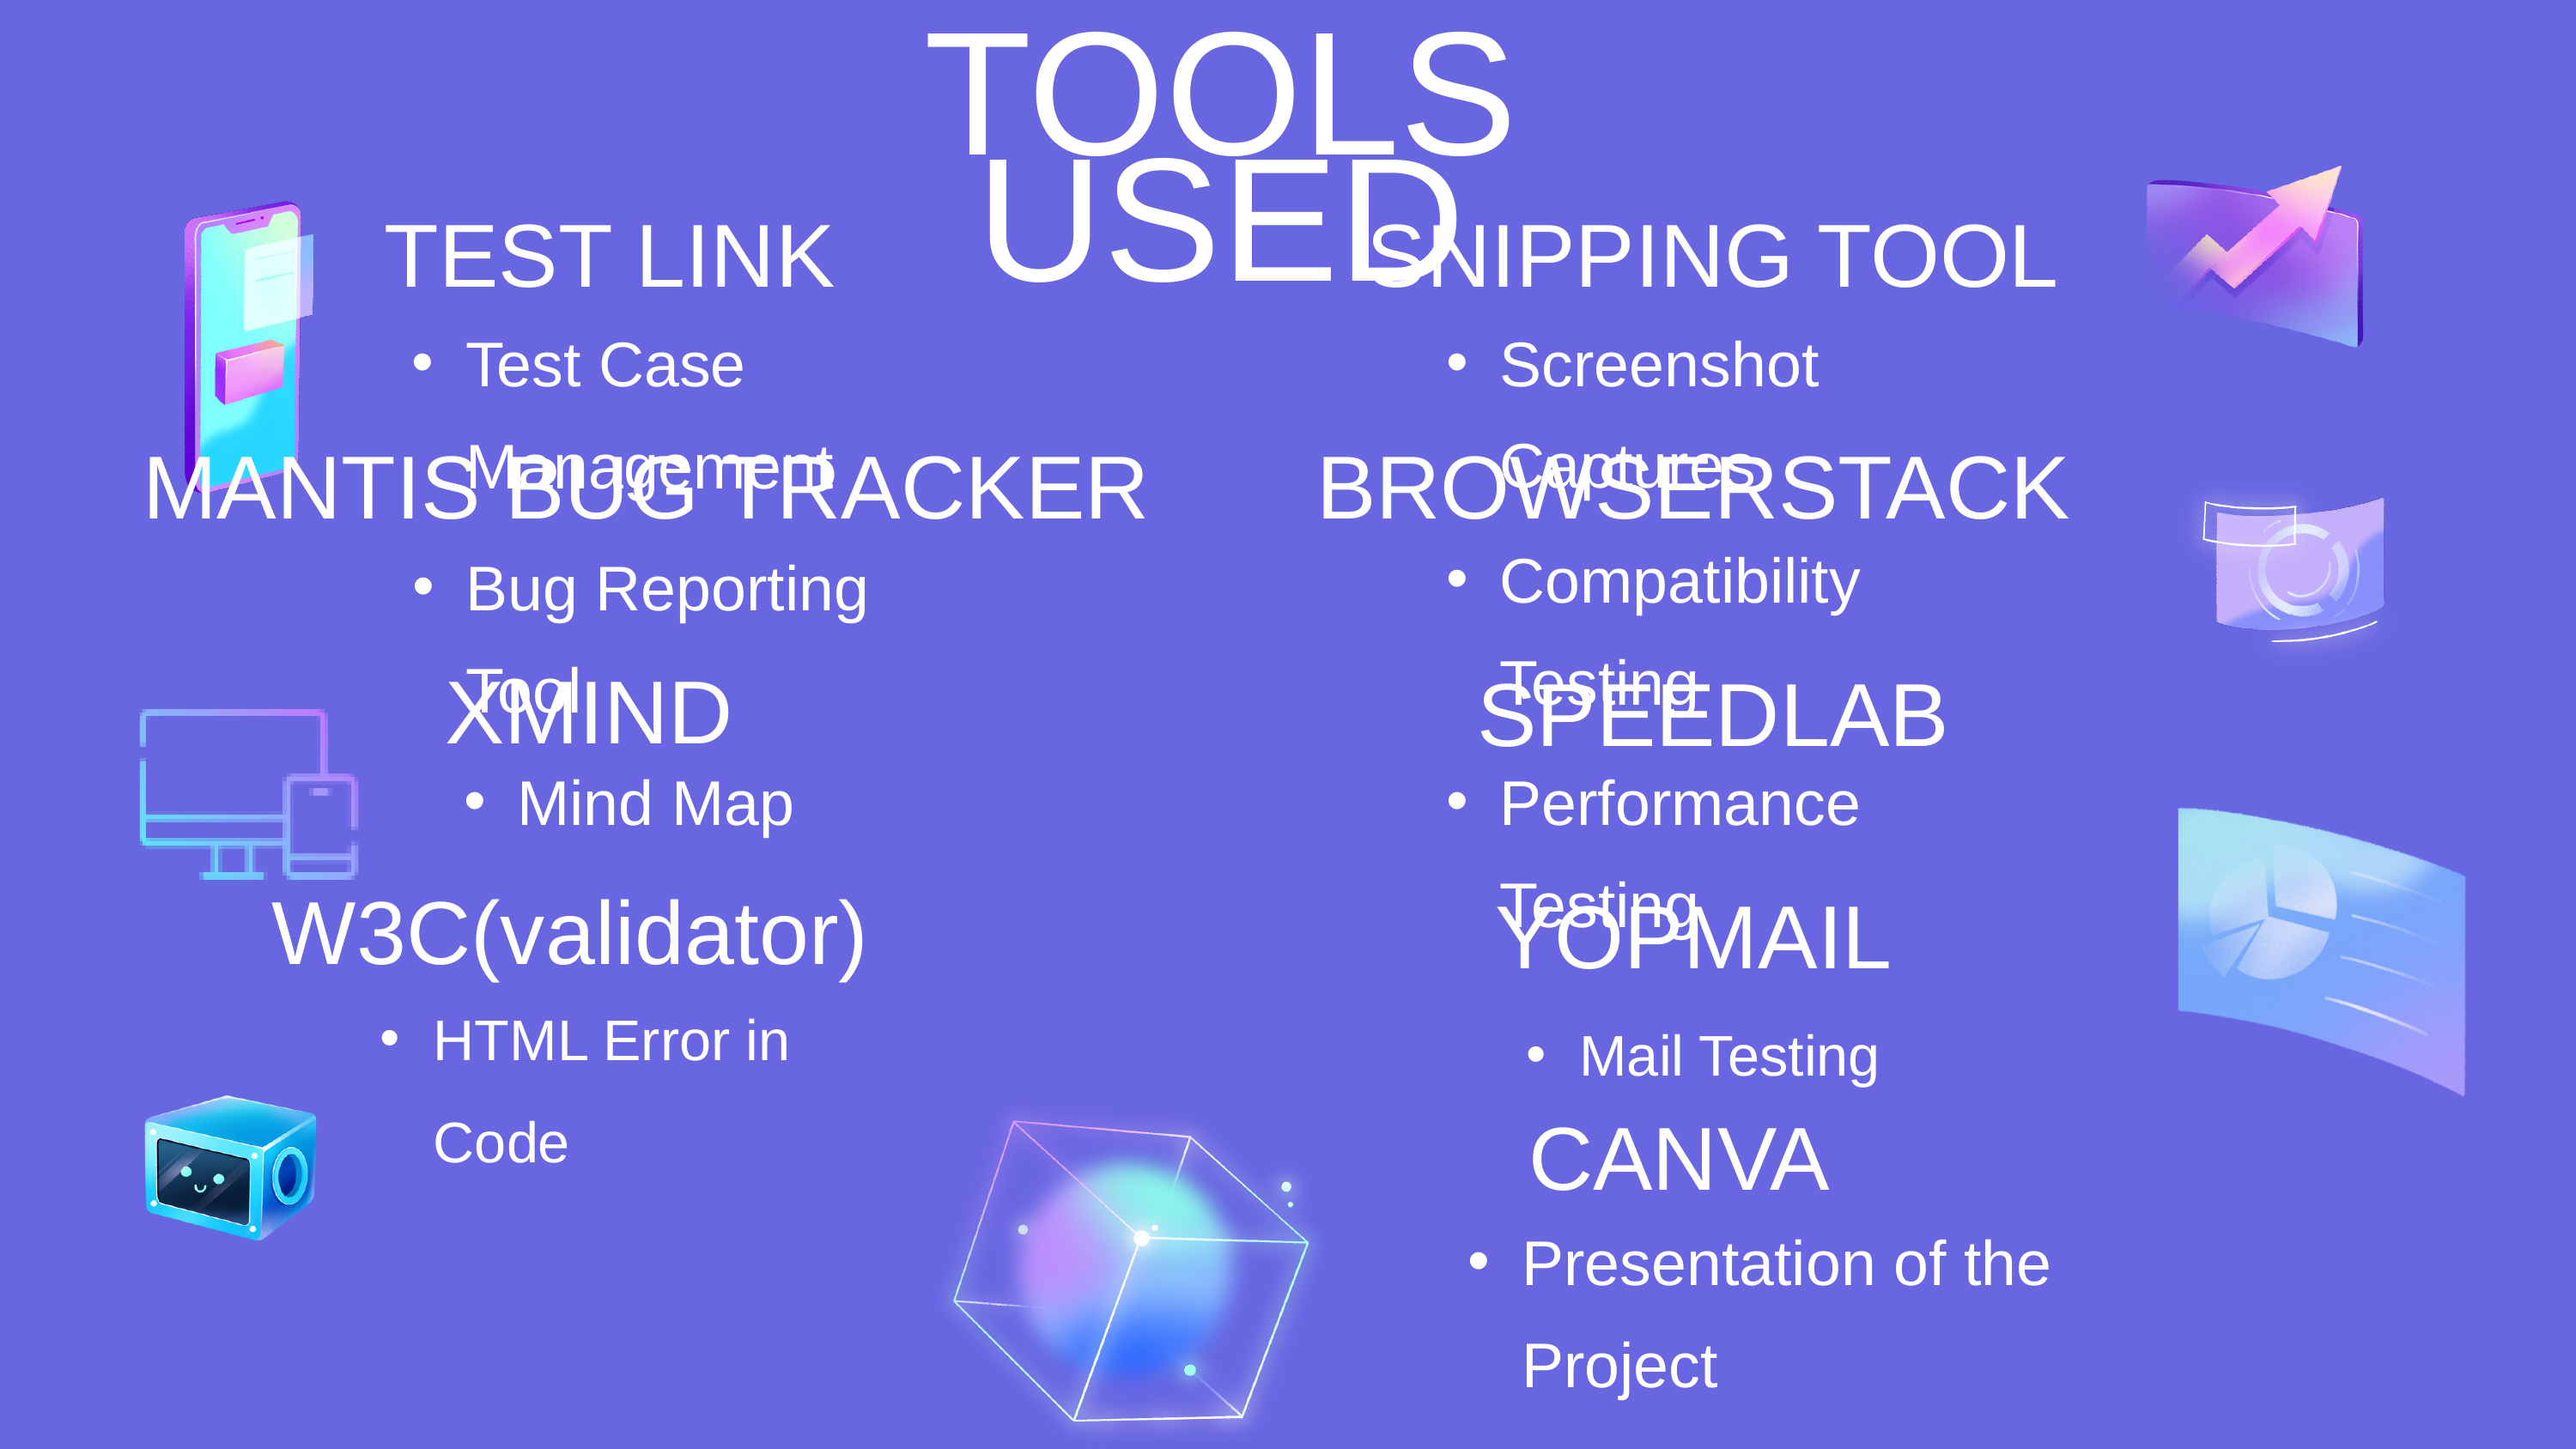

TOOLS USED

TEST LINK
SNIPPING TOOL
Test Case Management

Screenshot Captures
MANTIS BUG TRACKER
BROWSERSTACK

Compatibility Testing
Bug Reporting Tool
XMIND
SPEEDLAB

Mind Map
Performance Testing

W3C(validator)
YOPMAIL
HTML Error in Code

Mail Testing

CANVA

Presentation of the Project